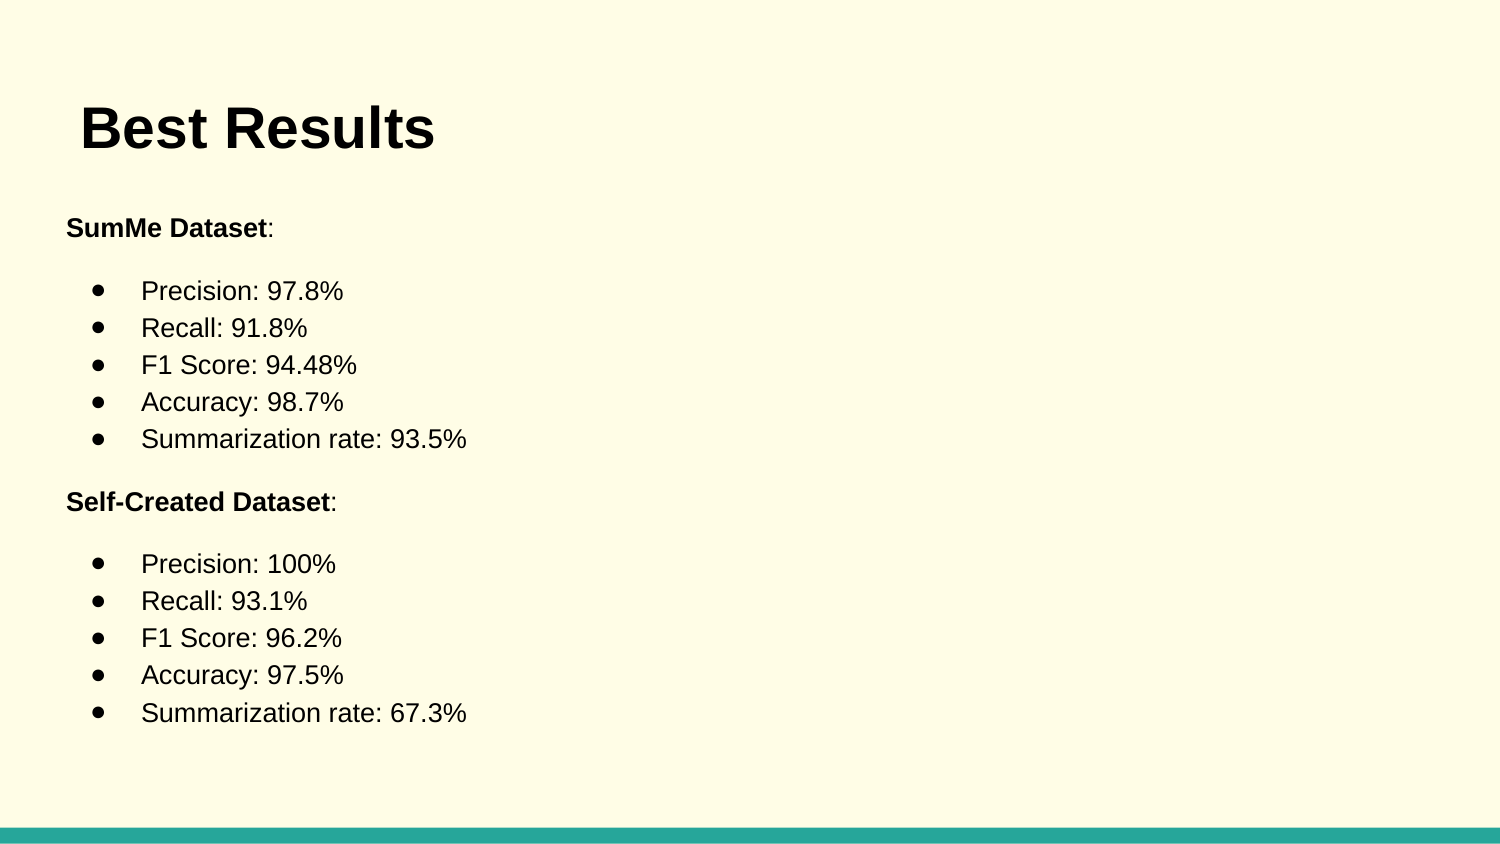

# Best Results
SumMe Dataset:
Precision: 97.8%
Recall: 91.8%
F1 Score: 94.48%
Accuracy: 98.7%
Summarization rate: 93.5%
Self-Created Dataset:
Precision: 100%
Recall: 93.1%
F1 Score: 96.2%
Accuracy: 97.5%
Summarization rate: 67.3%